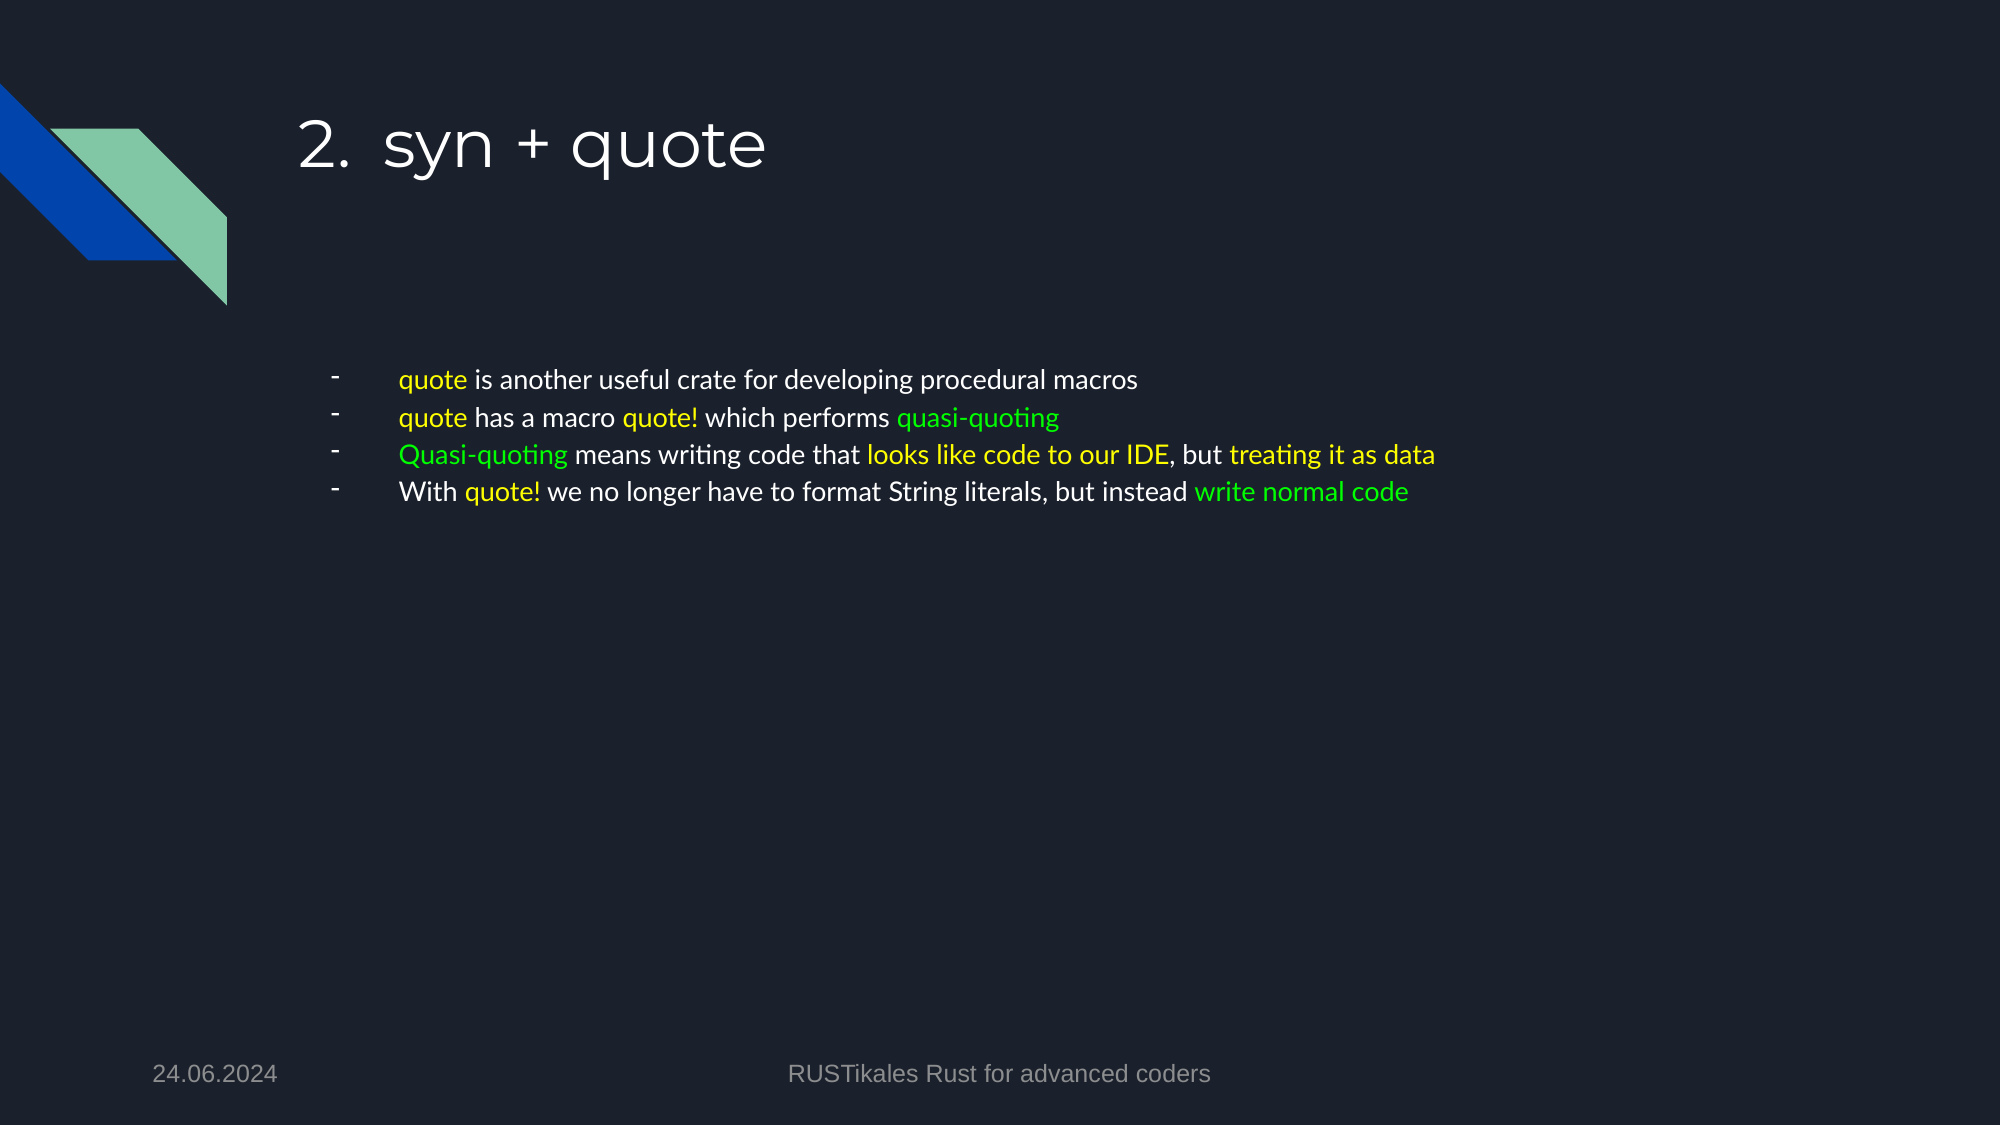

# syn + quote
quote is another useful crate for developing procedural macros
quote has a macro quote! which performs quasi-quoting
Quasi-quoting means writing code that looks like code to our IDE, but treating it as data
With quote! we no longer have to format String literals, but instead write normal code
24.06.2024
RUSTikales Rust for advanced coders